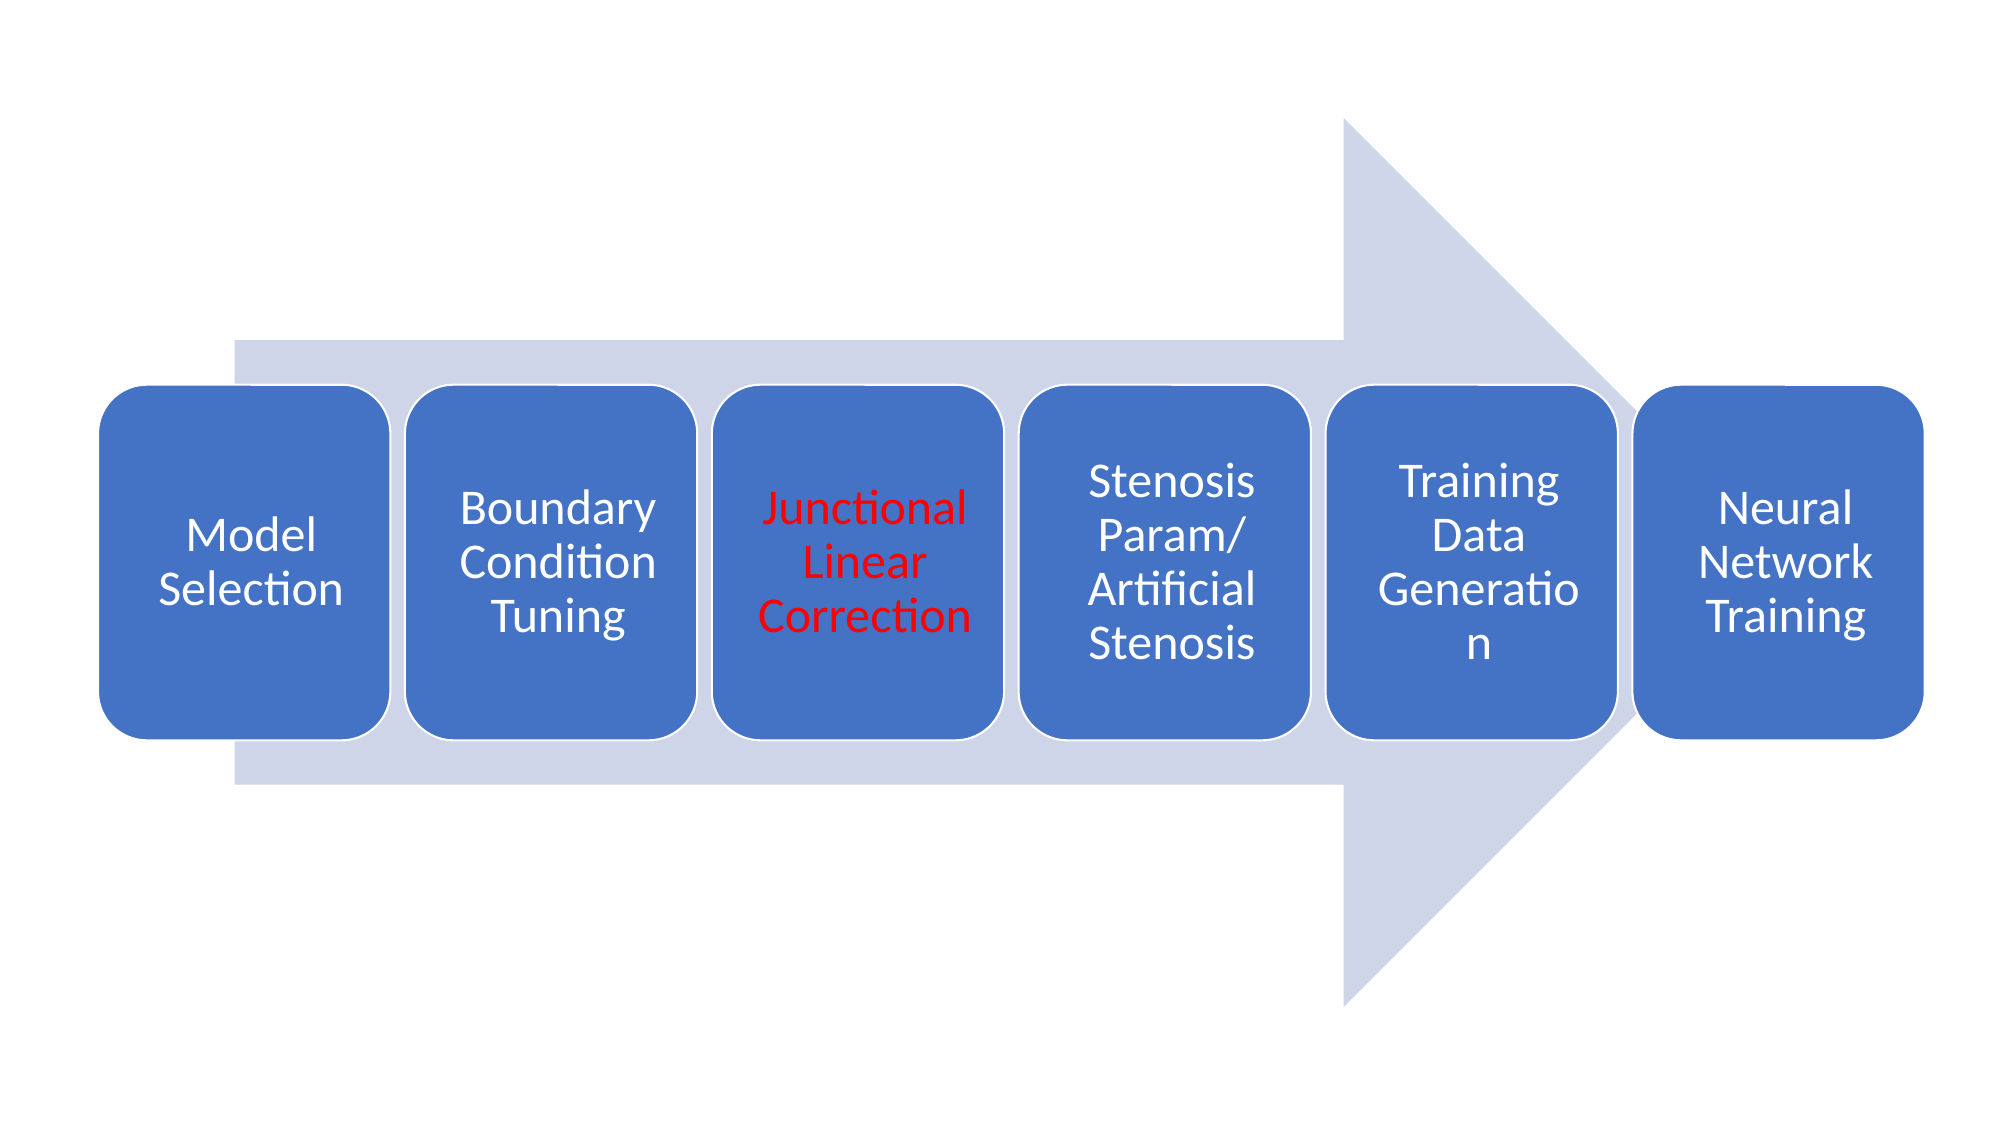

Model Selection
Boundary Condition Tuning
Junctional Linear Correction
Stenosis Param/ Artificial Stenosis
Training Data Generation
Neural Network Training